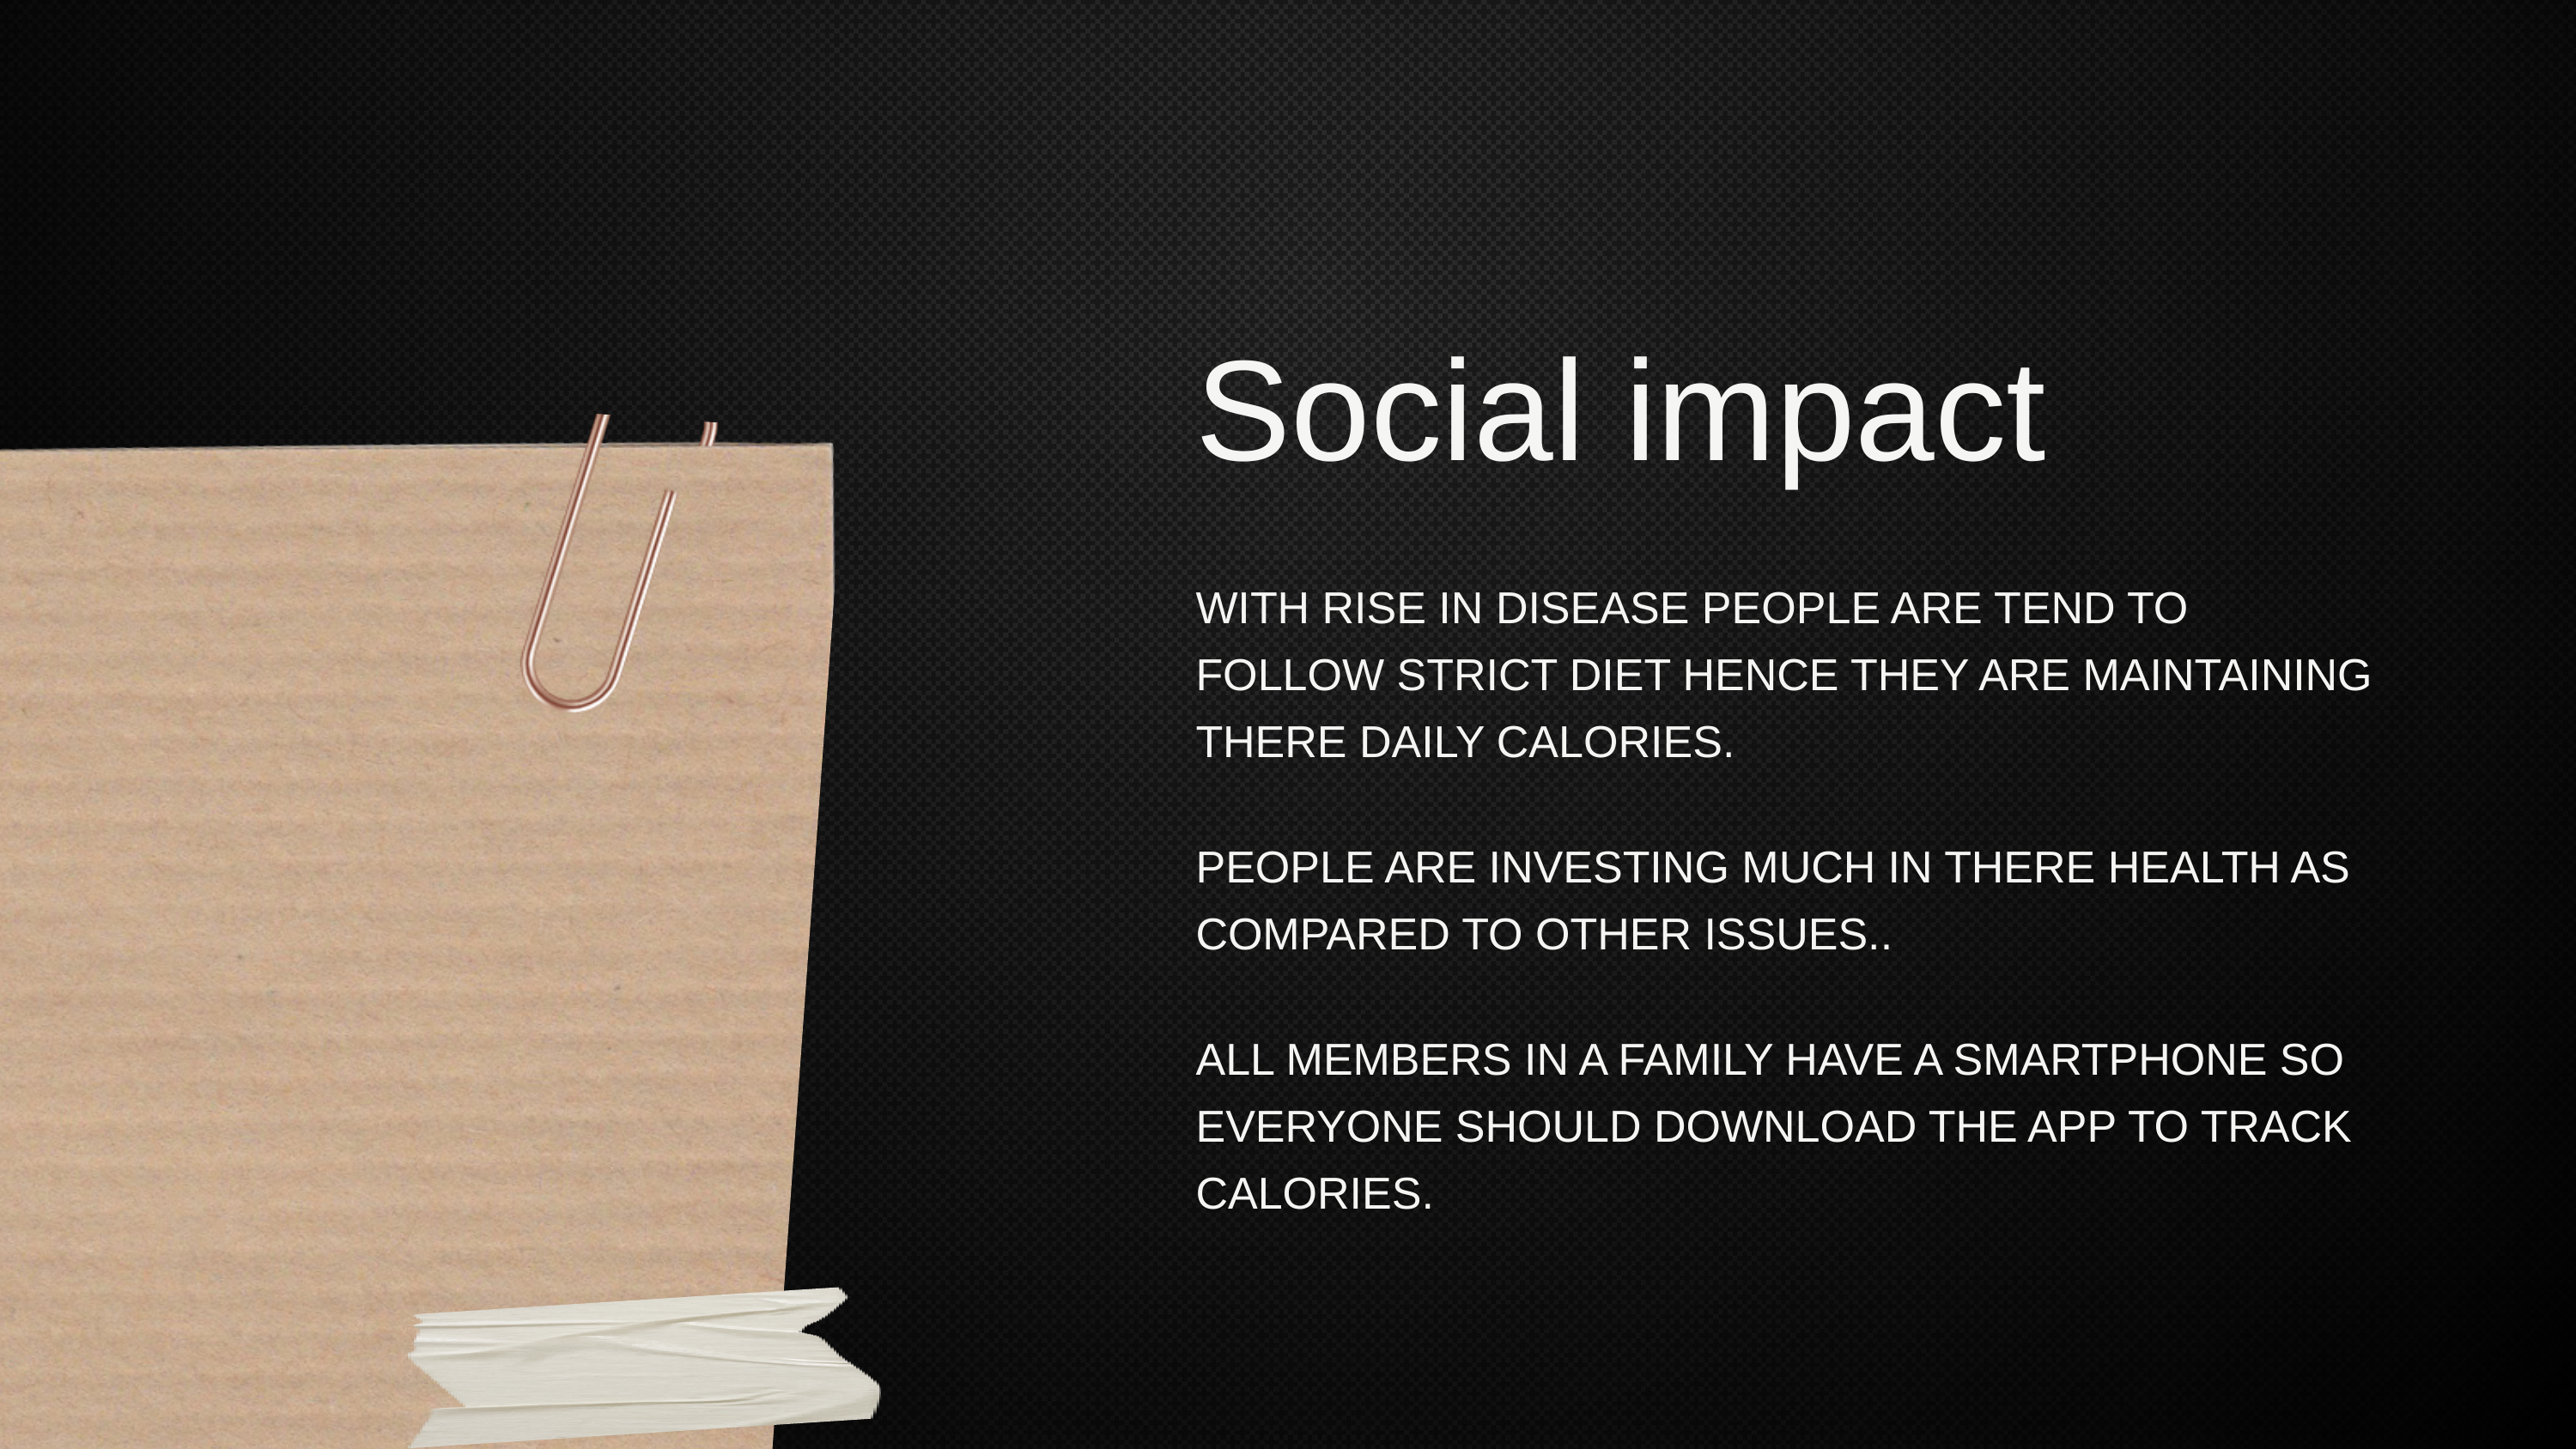

Social impact
WITH RISE IN DISEASE PEOPLE ARE TEND TO FOLLOW STRICT DIET HENCE THEY ARE MAINTAINING THERE DAILY CALORIES.

PEOPLE ARE INVESTING MUCH IN THERE HEALTH AS COMPARED TO OTHER ISSUES..

ALL MEMBERS IN A FAMILY HAVE A SMARTPHONE SO EVERYONE SHOULD DOWNLOAD THE APP TO TRACK CALORIES.